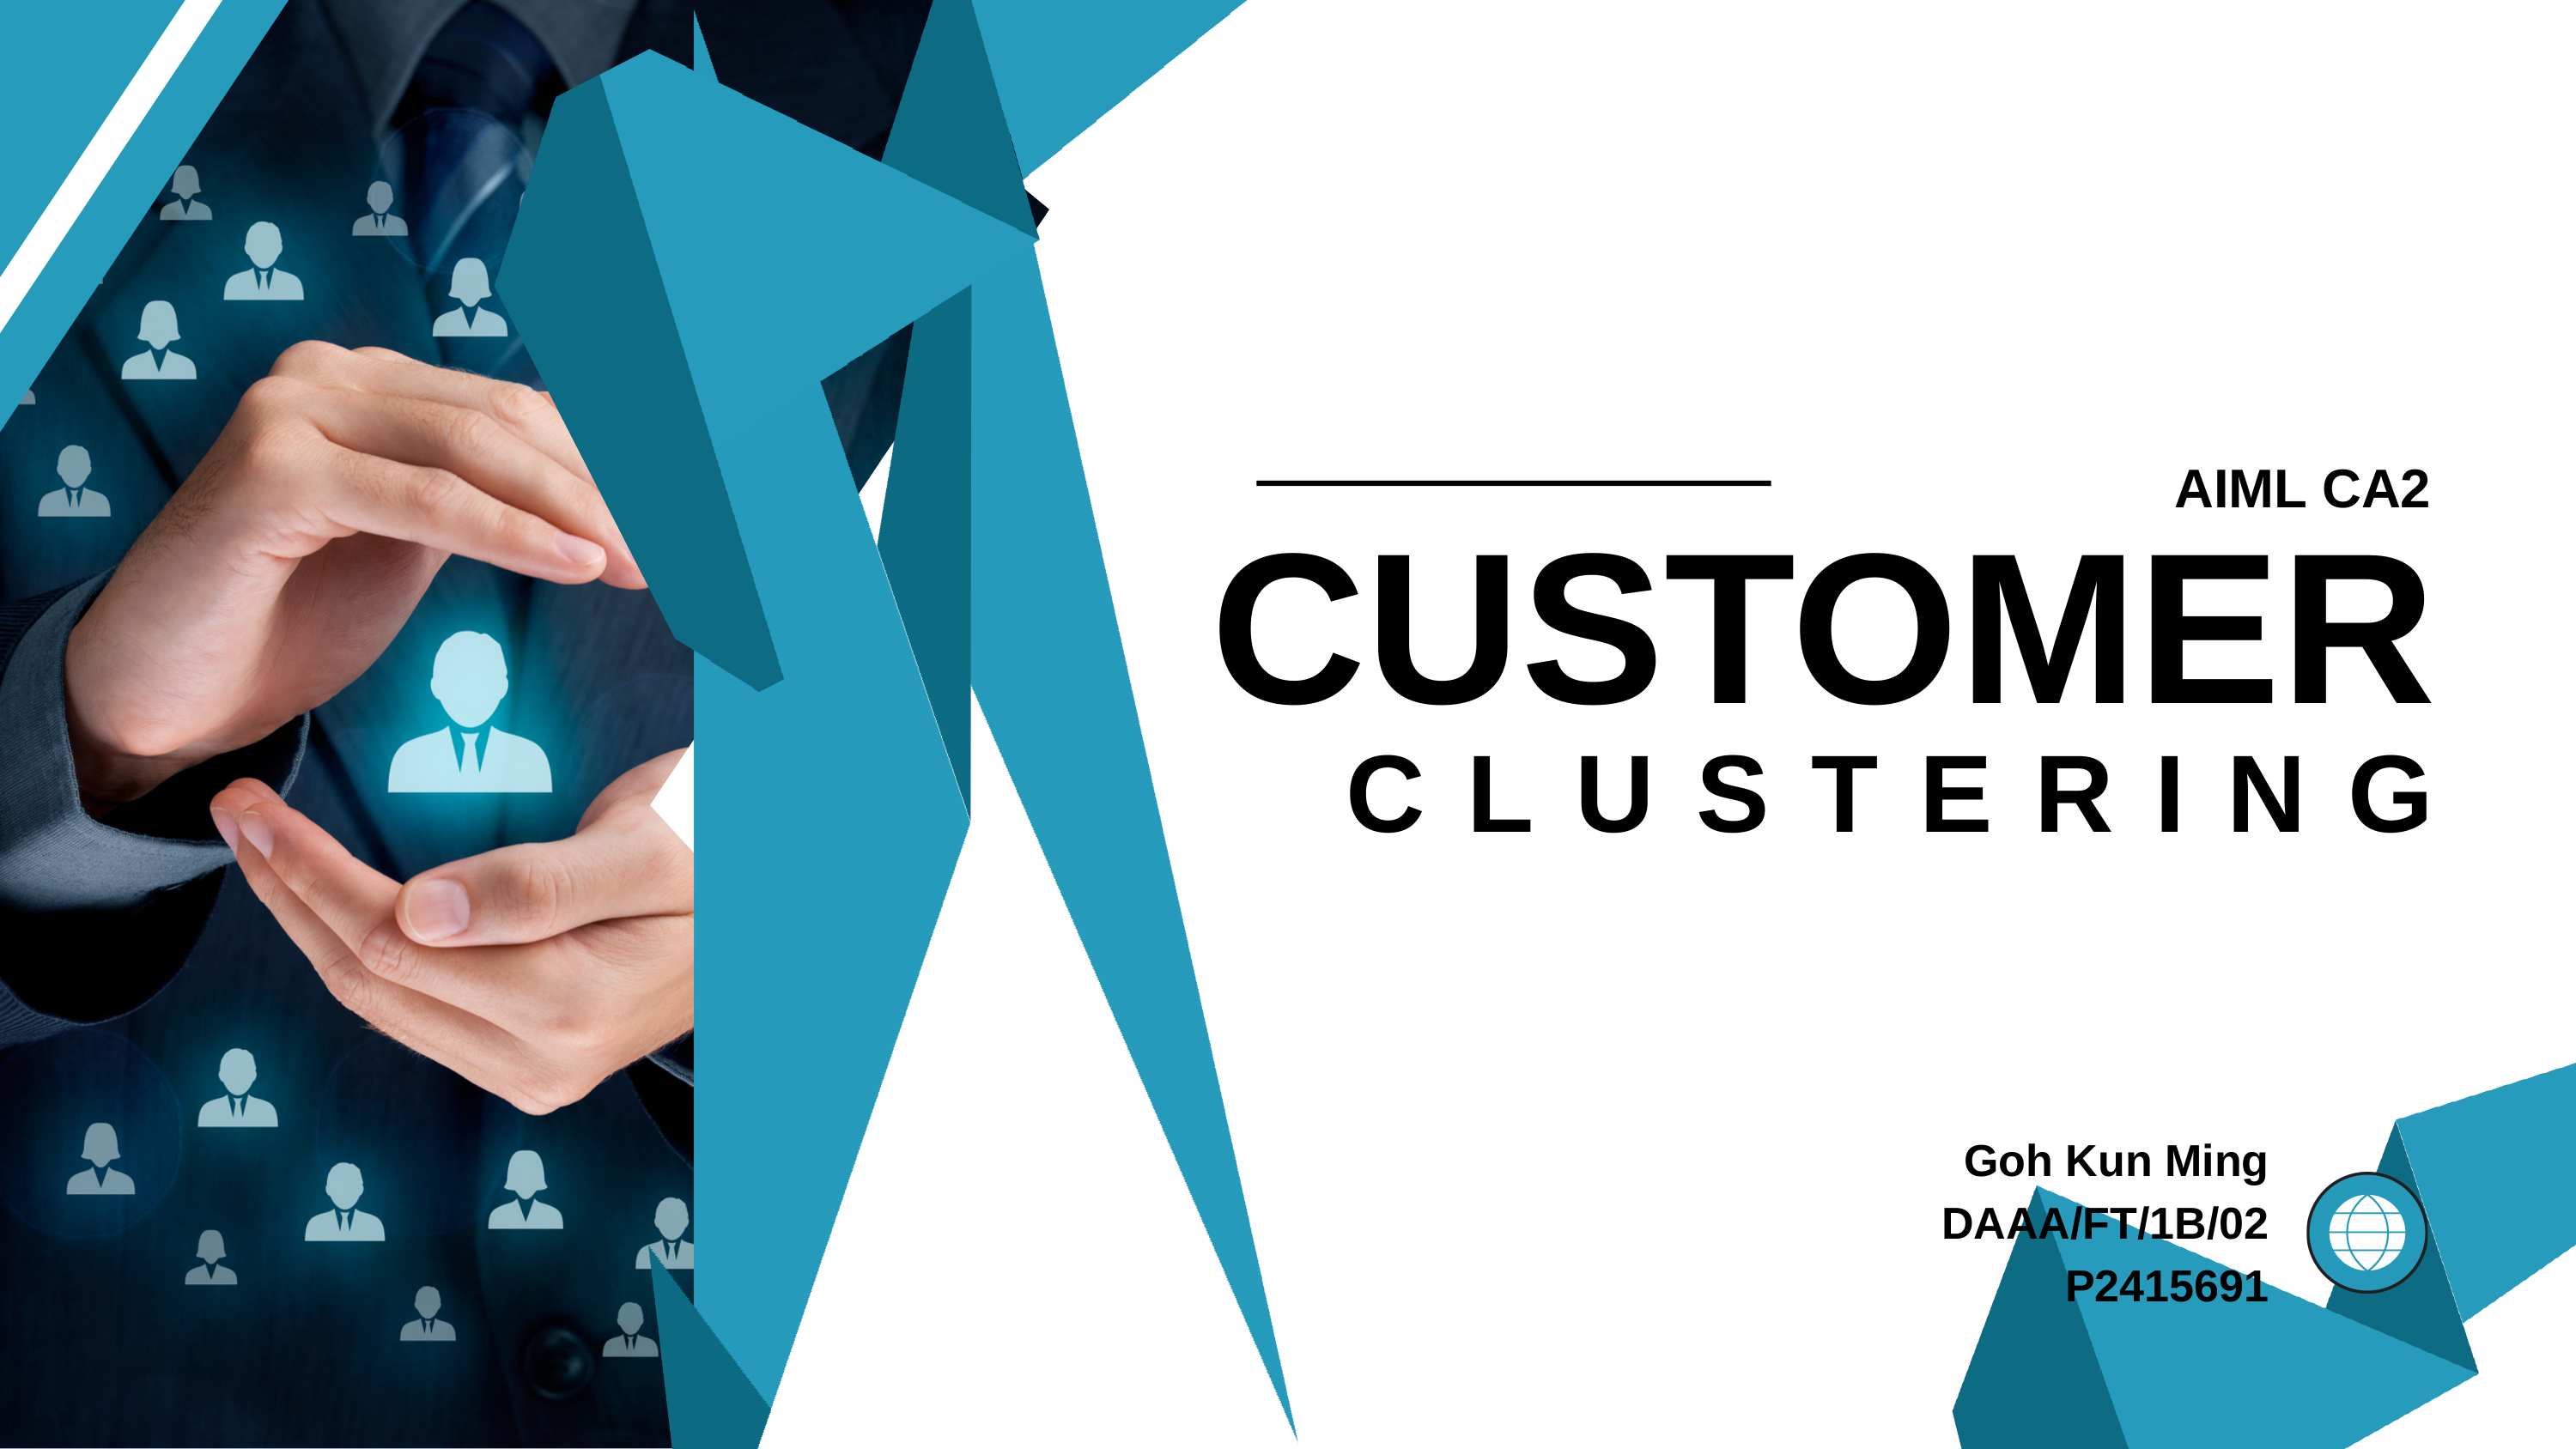

AIML CA2
CUSTOMER

CLUSTERING

Goh Kun Ming
DAAA/FT/1B/02
P2415691